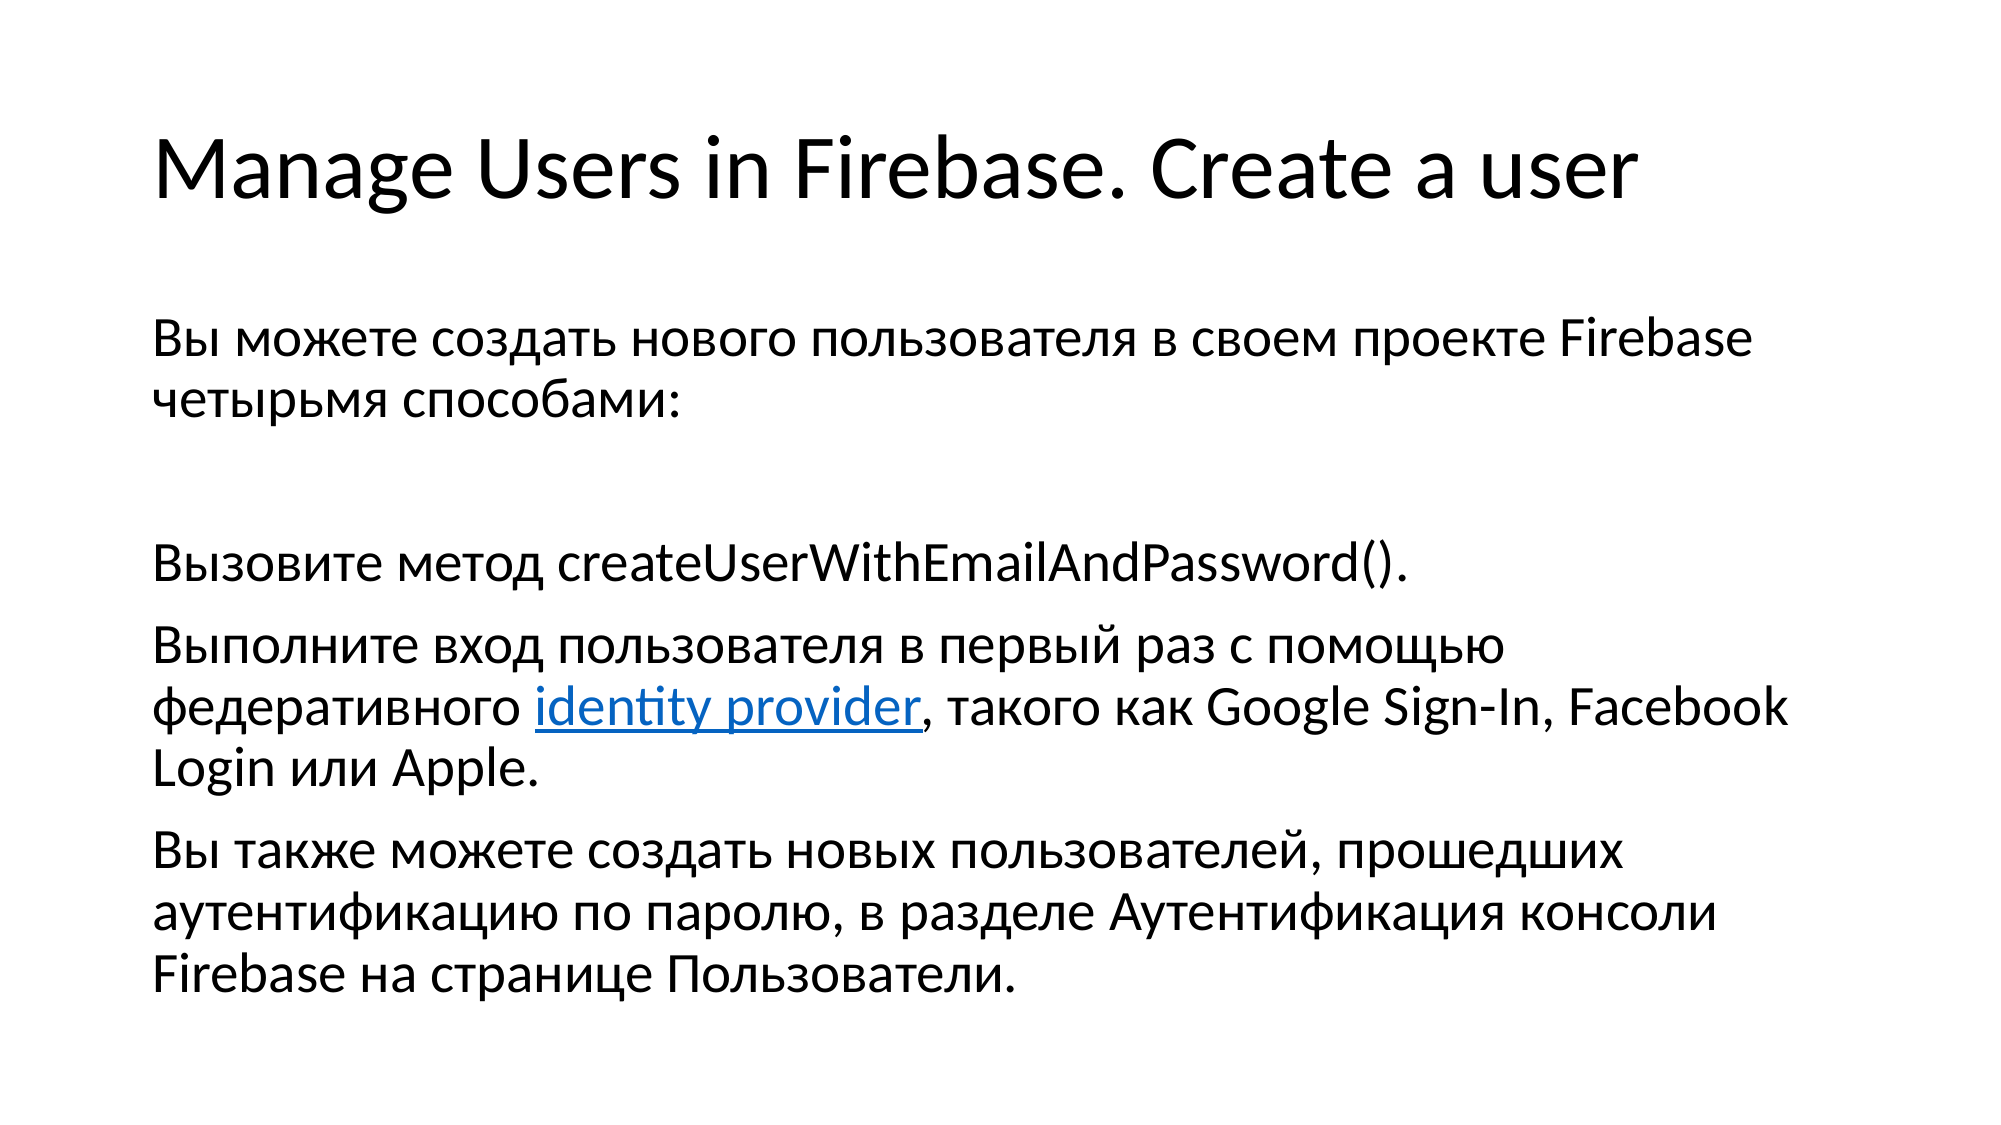

# Manage Users in Firebase. Create a user
Вы можете создать нового пользователя в своем проекте Firebase четырьмя способами:

Вызовите метод createUserWithEmailAndPassword().
Выполните вход пользователя в первый раз с помощью федеративного identity provider, такого как Google Sign-In, Facebook Login или Apple.
Вы также можете создать новых пользователей, прошедших аутентификацию по паролю, в разделе Аутентификация консоли Firebase на странице Пользователи.